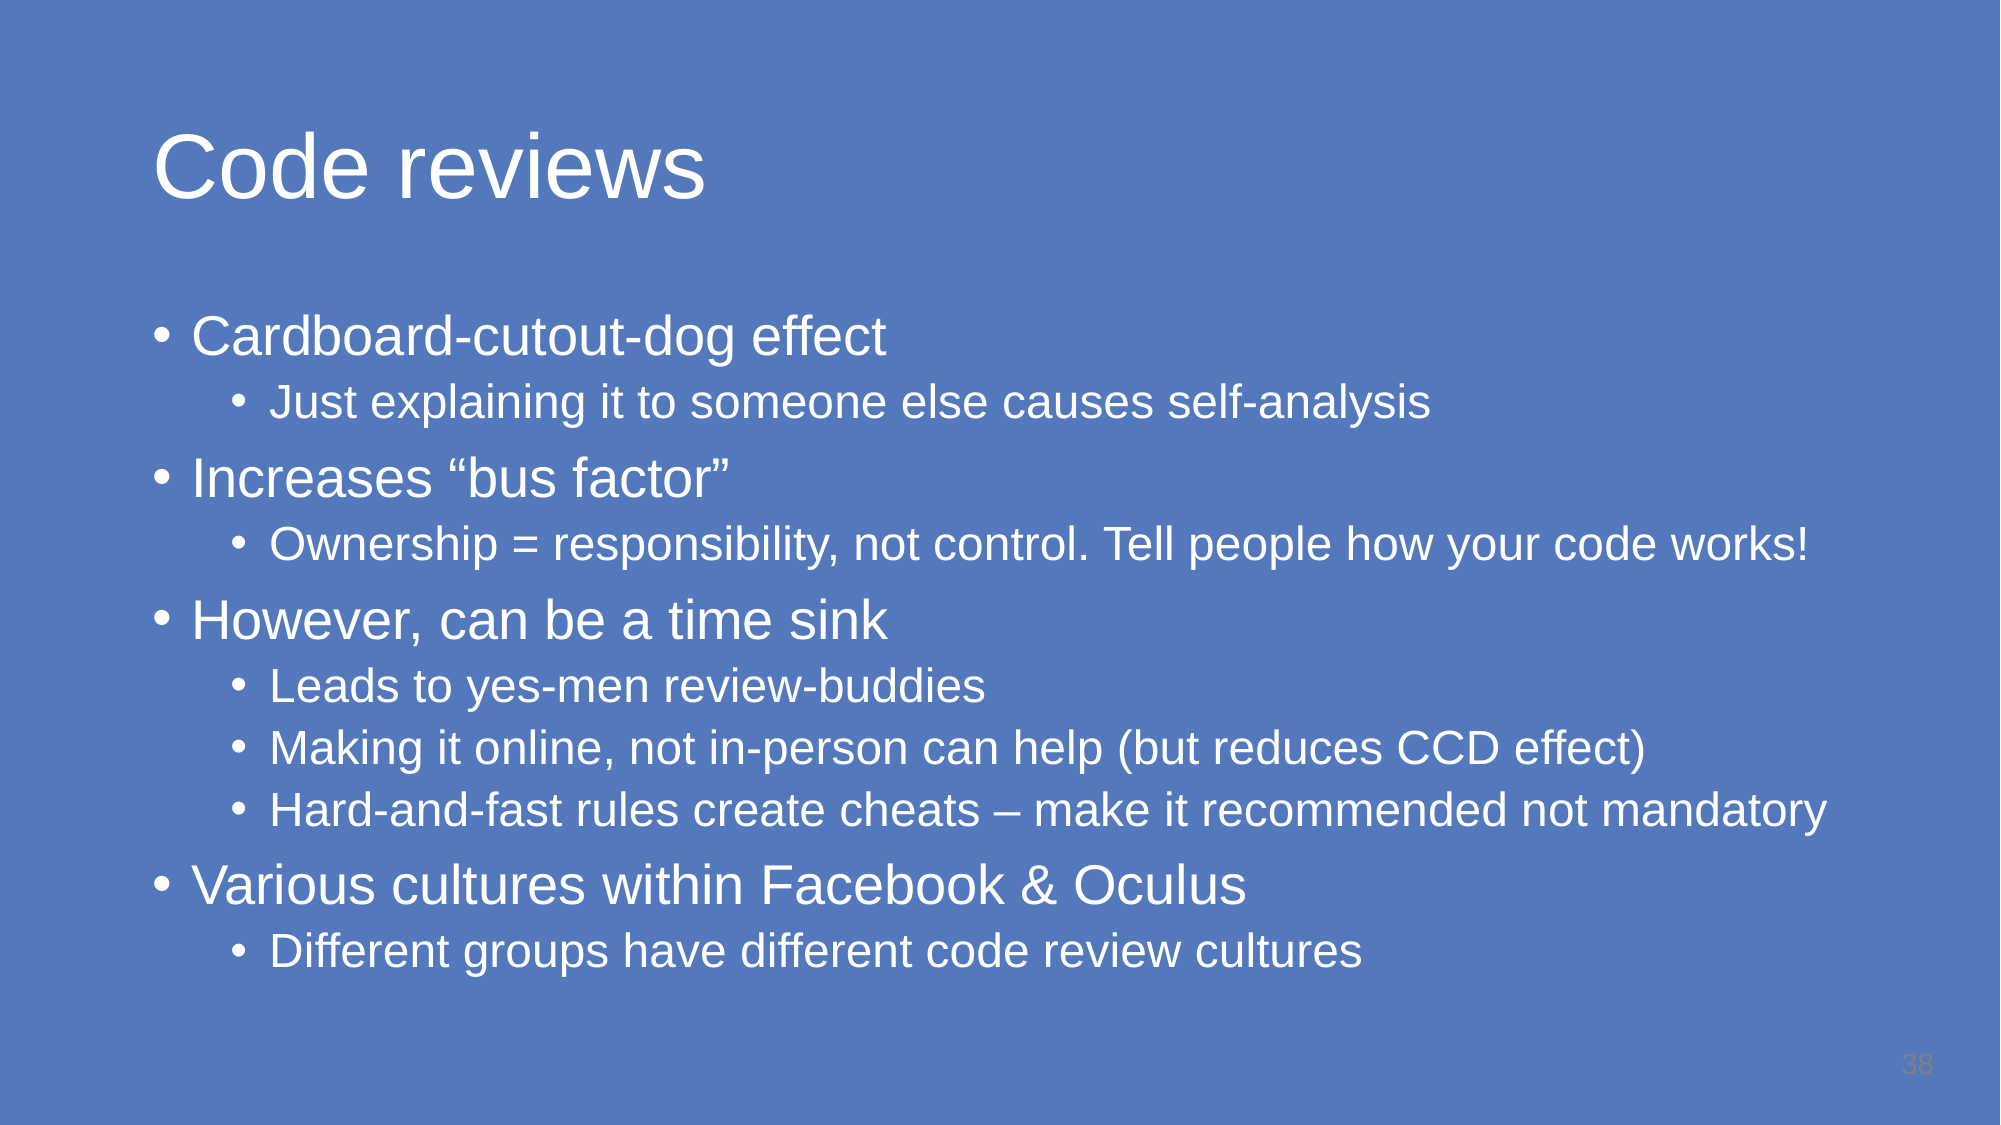

# Code reviews
Cardboard-cutout-dog effect
Just explaining it to someone else causes self-analysis
Increases “bus factor”
Ownership = responsibility, not control. Tell people how your code works!
However, can be a time sink
Leads to yes-men review-buddies
Making it online, not in-person can help (but reduces CCD effect)
Hard-and-fast rules create cheats – make it recommended not mandatory
Various cultures within Facebook & Oculus
Different groups have different code review cultures
38